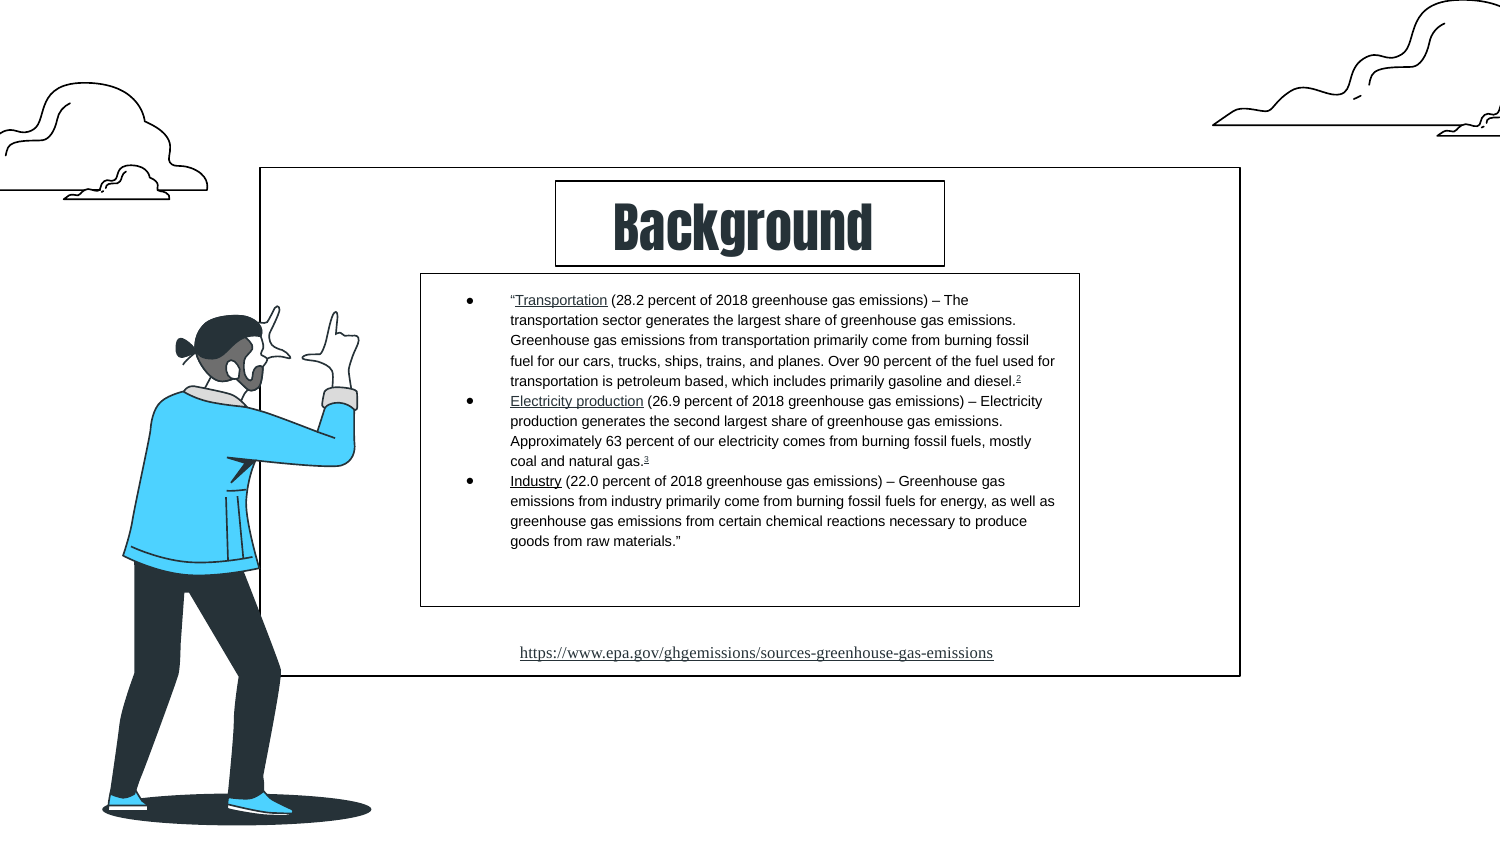

# Background
“Transportation (28.2 percent of 2018 greenhouse gas emissions) – The transportation sector generates the largest share of greenhouse gas emissions. Greenhouse gas emissions from transportation primarily come from burning fossil fuel for our cars, trucks, ships, trains, and planes. Over 90 percent of the fuel used for transportation is petroleum based, which includes primarily gasoline and diesel.2
Electricity production (26.9 percent of 2018 greenhouse gas emissions) – Electricity production generates the second largest share of greenhouse gas emissions. Approximately 63 percent of our electricity comes from burning fossil fuels, mostly coal and natural gas.3
Industry (22.0 percent of 2018 greenhouse gas emissions) – Greenhouse gas emissions from industry primarily come from burning fossil fuels for energy, as well as greenhouse gas emissions from certain chemical reactions necessary to produce goods from raw materials.”

 https://www.epa.gov/ghgemissions/sources-greenhouse-gas-emissions